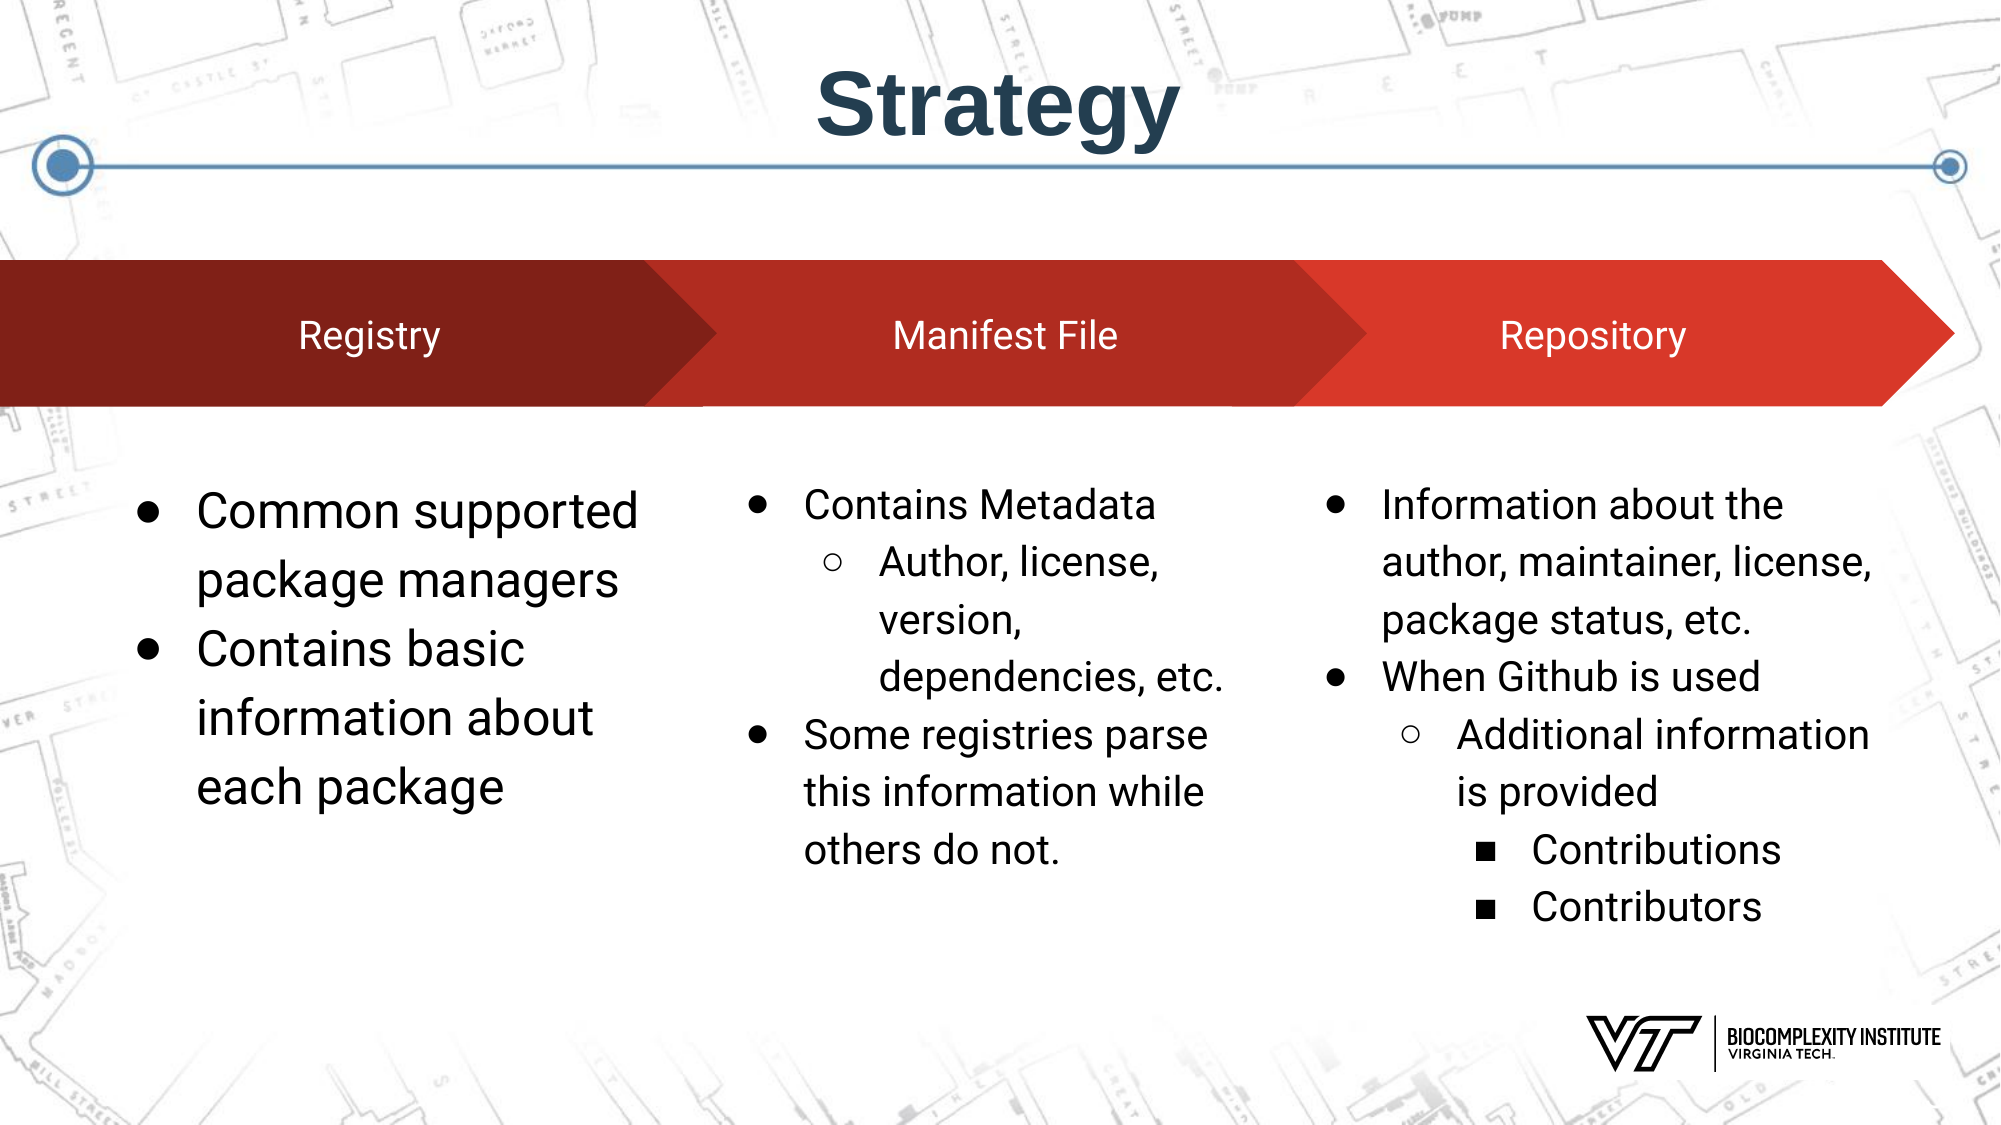

# Strategy
Manifest File
Contains Metadata
Author, license, version, dependencies, etc.
Some registries parse this information while others do not.
Repository
Information about the author, maintainer, license, package status, etc.
When Github is used
Additional information is provided
Contributions
Contributors
Registry
Common supported package managers
Contains basic information about each package

 37